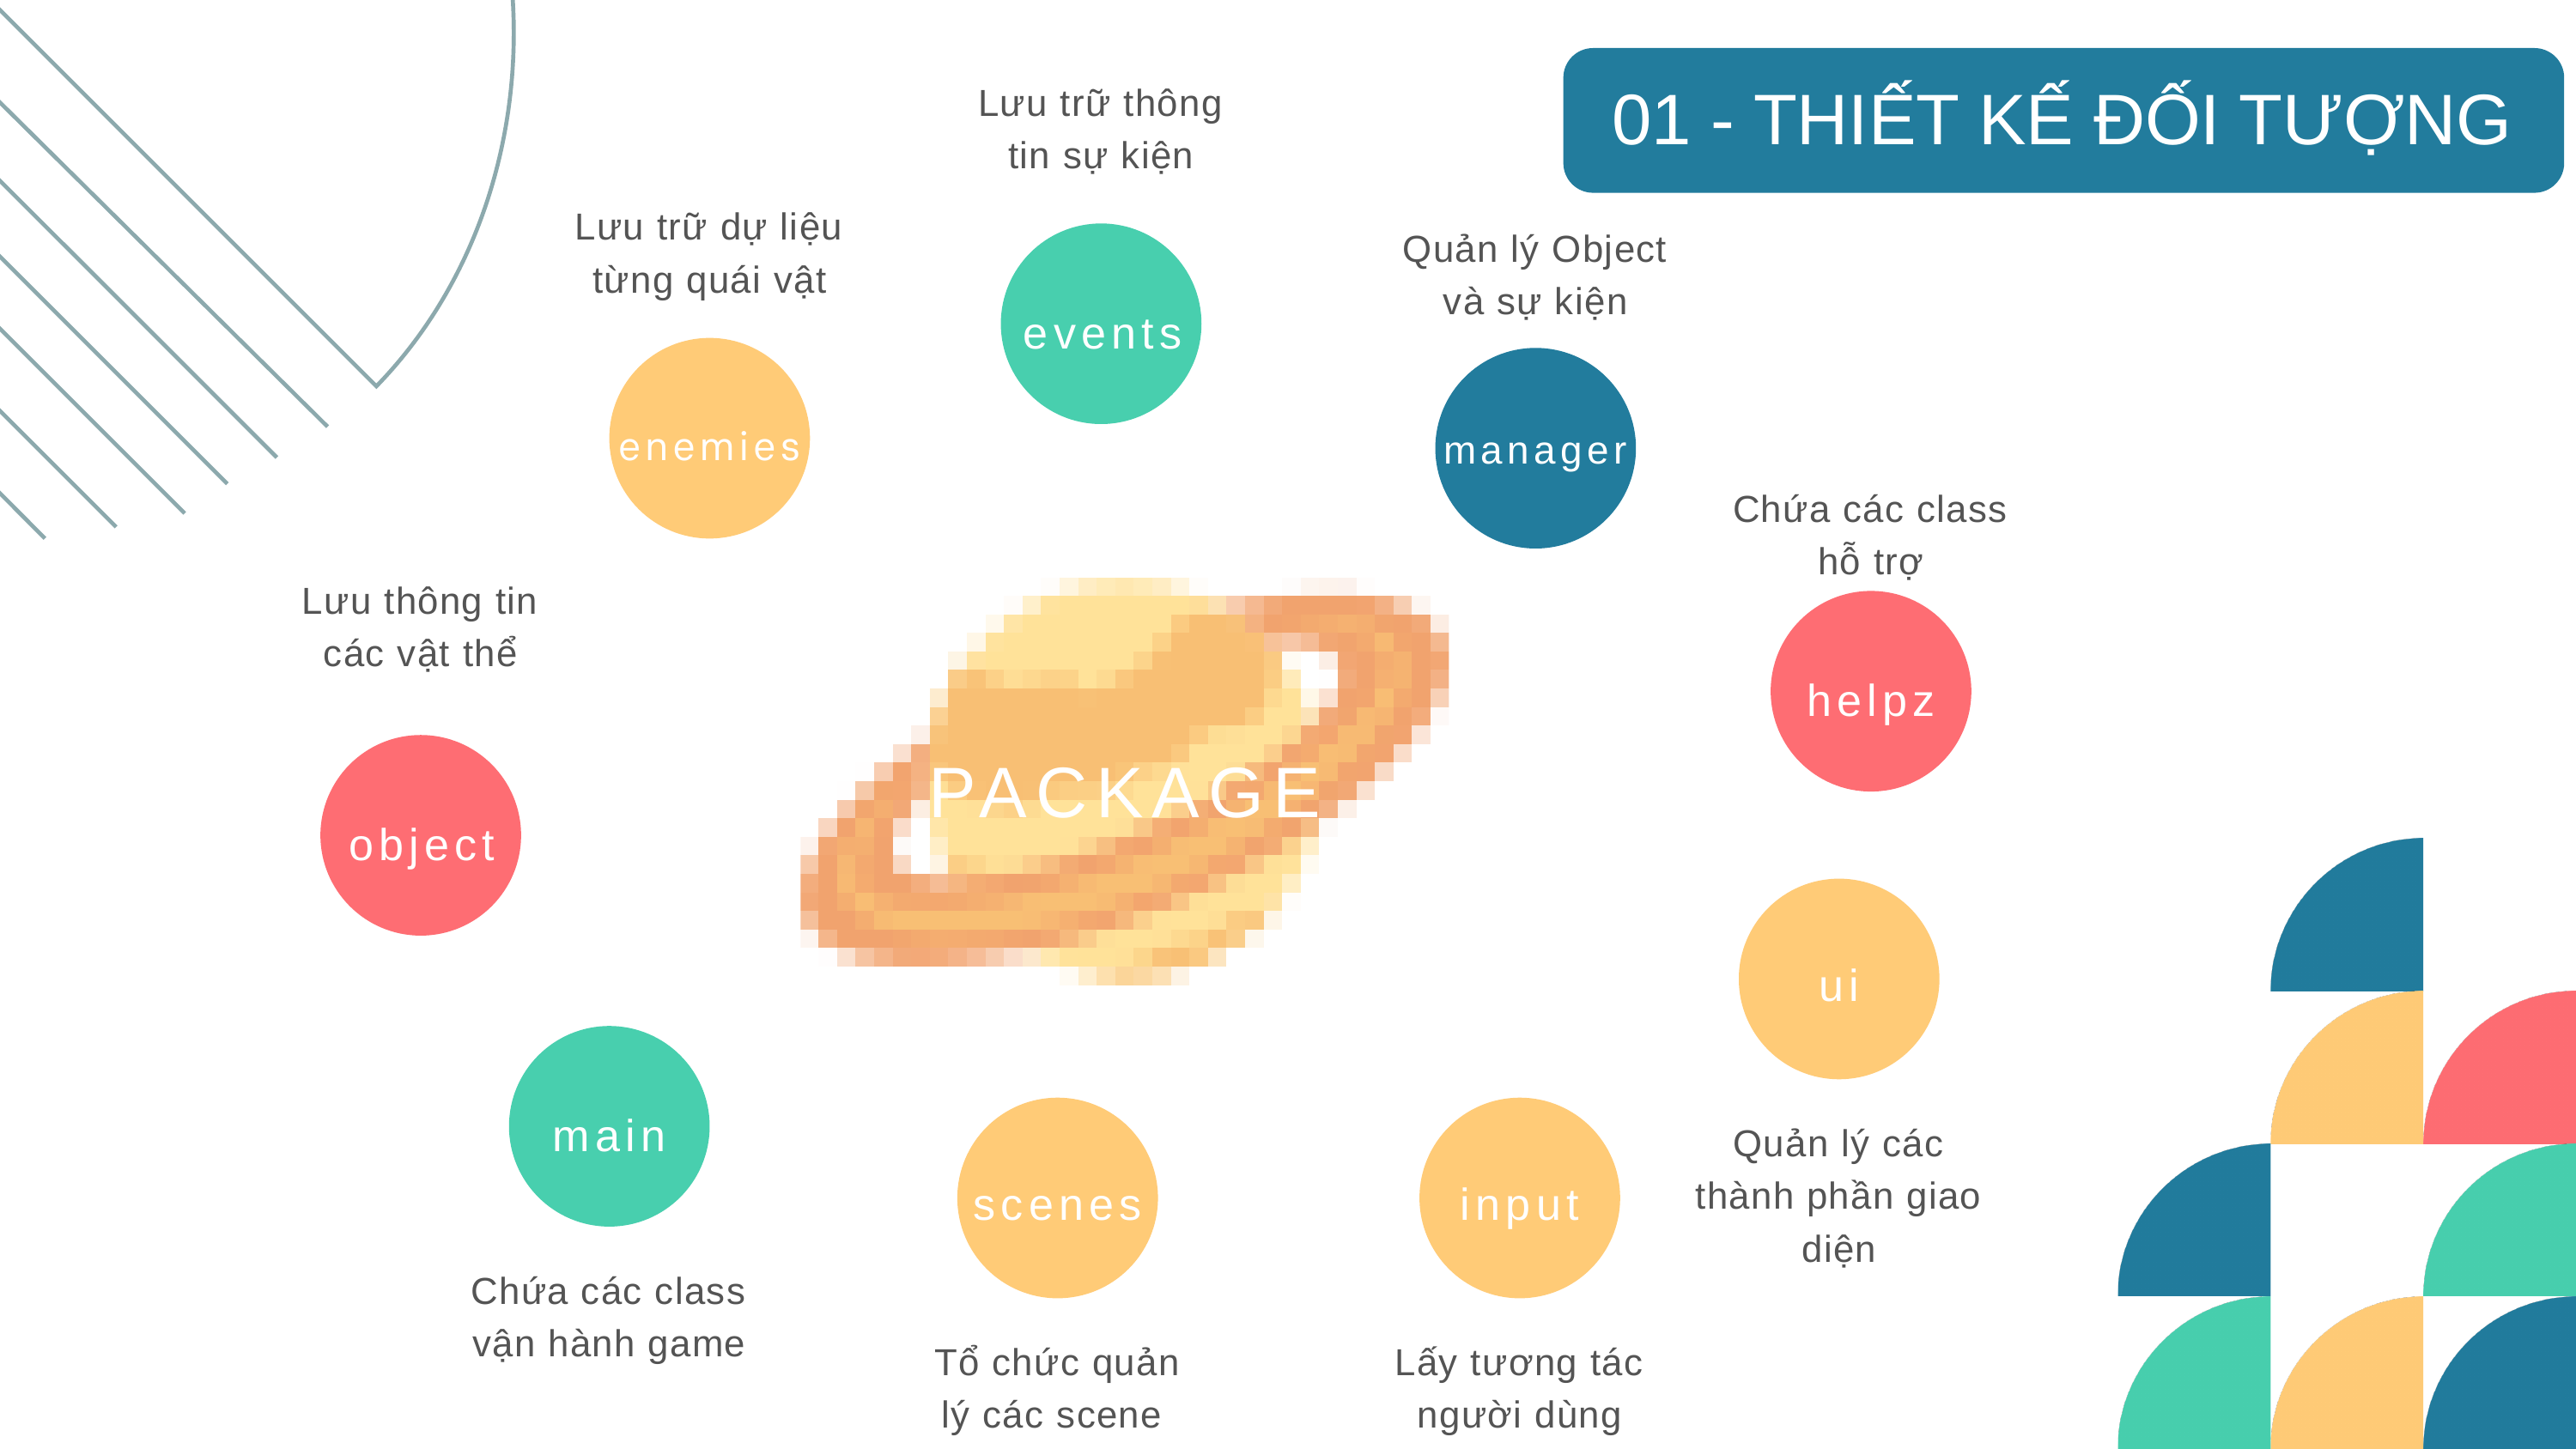

Lưu trữ thông tin sự kiện
01 - THIẾT KẾ ĐỐI TƯỢNG
Lưu trữ dự liệu từng quái vật
Quản lý Object và sự kiện

events

enemies
manager
Chứa các class hỗ trợ
Lưu thông tin các vật thể

helpz
PACKAGE

object

ui

main

Quản lý các thành phần giao diện

scenes
input
Chứa các class vận hành game

Tổ chức quản lý các scene
Lấy tương tác người dùng